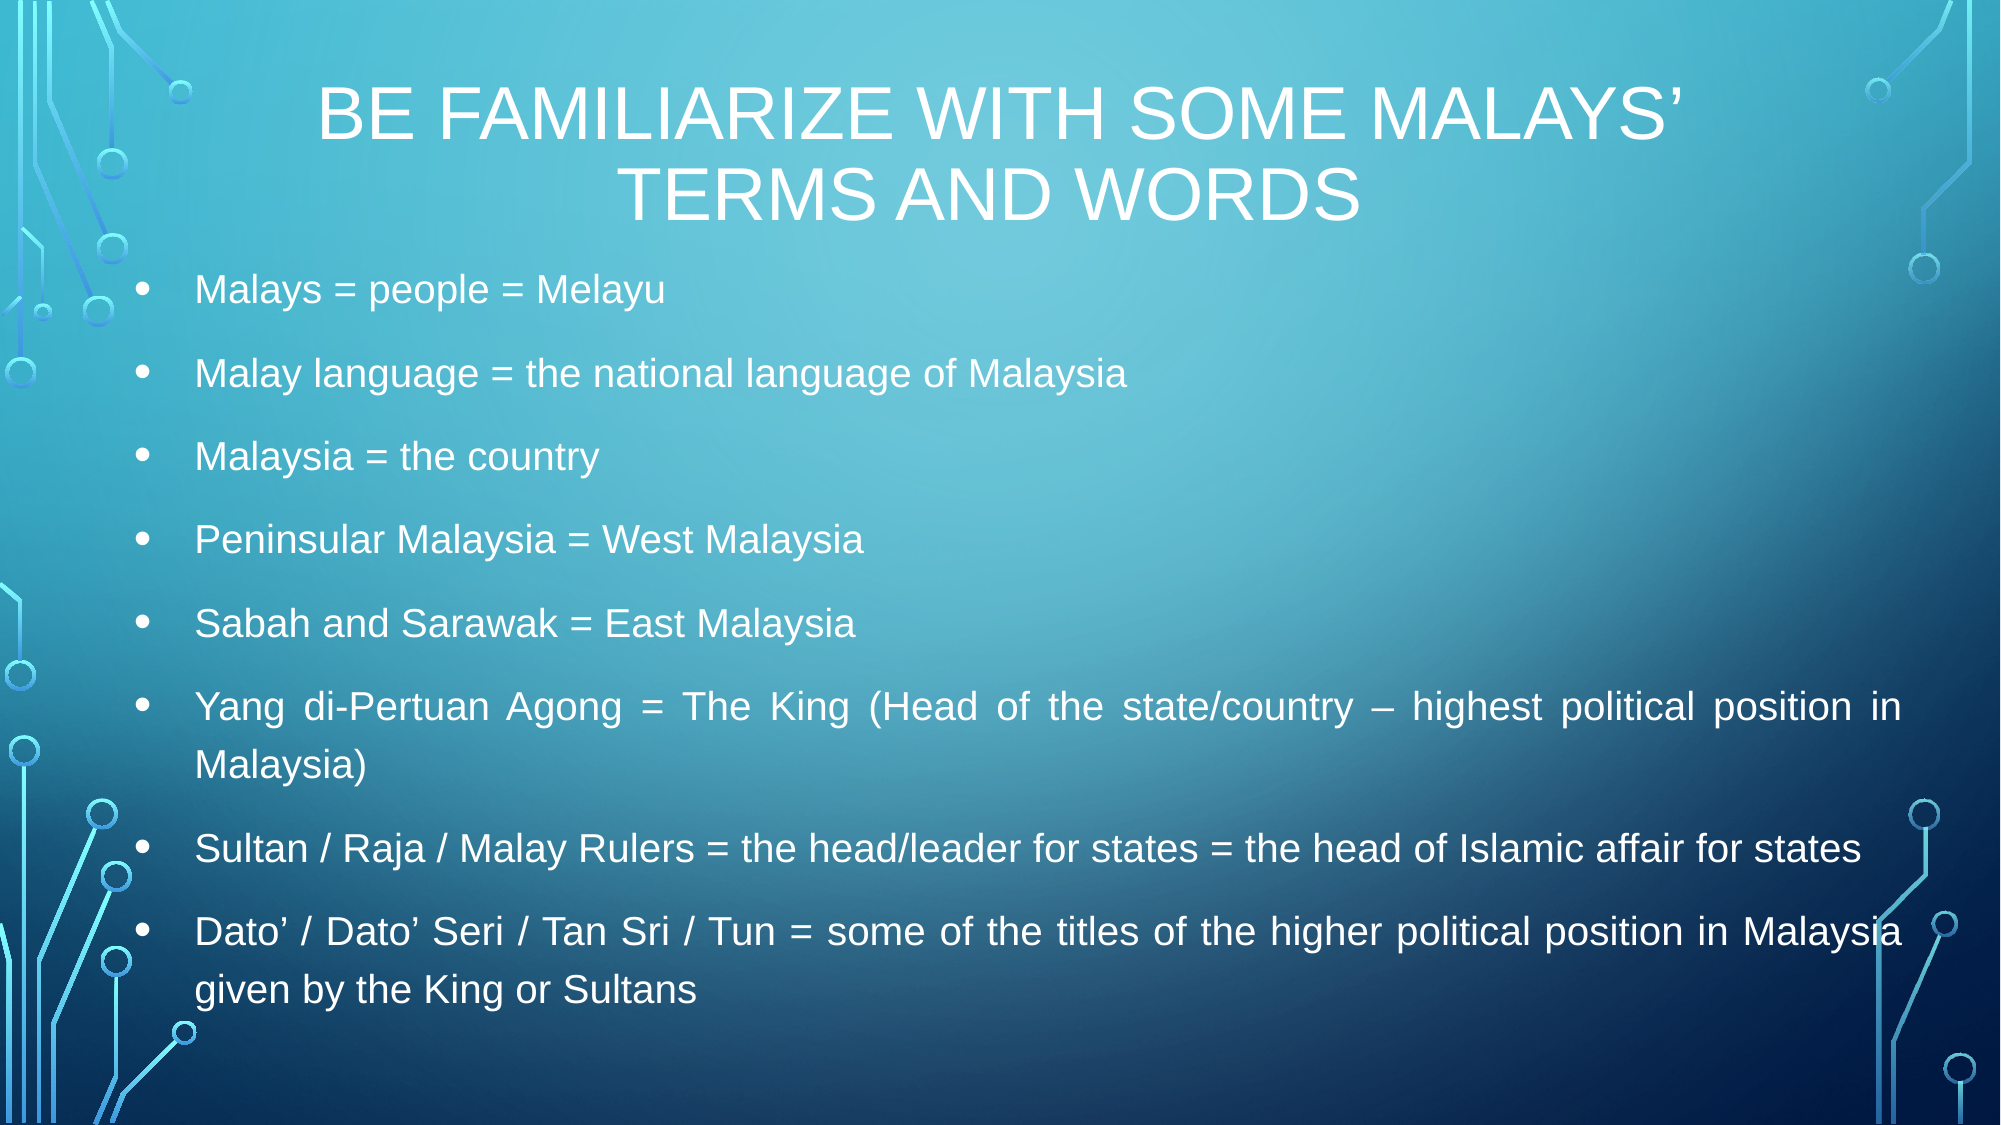

# Be familiarize with some Malays’ terms and words
Malays = people = Melayu
Malay language = the national language of Malaysia
Malaysia = the country
Peninsular Malaysia = West Malaysia
Sabah and Sarawak = East Malaysia
Yang di-Pertuan Agong = The King (Head of the state/country – highest political position in Malaysia)
Sultan / Raja / Malay Rulers = the head/leader for states = the head of Islamic affair for states
Dato’ / Dato’ Seri / Tan Sri / Tun = some of the titles of the higher political position in Malaysia given by the King or Sultans